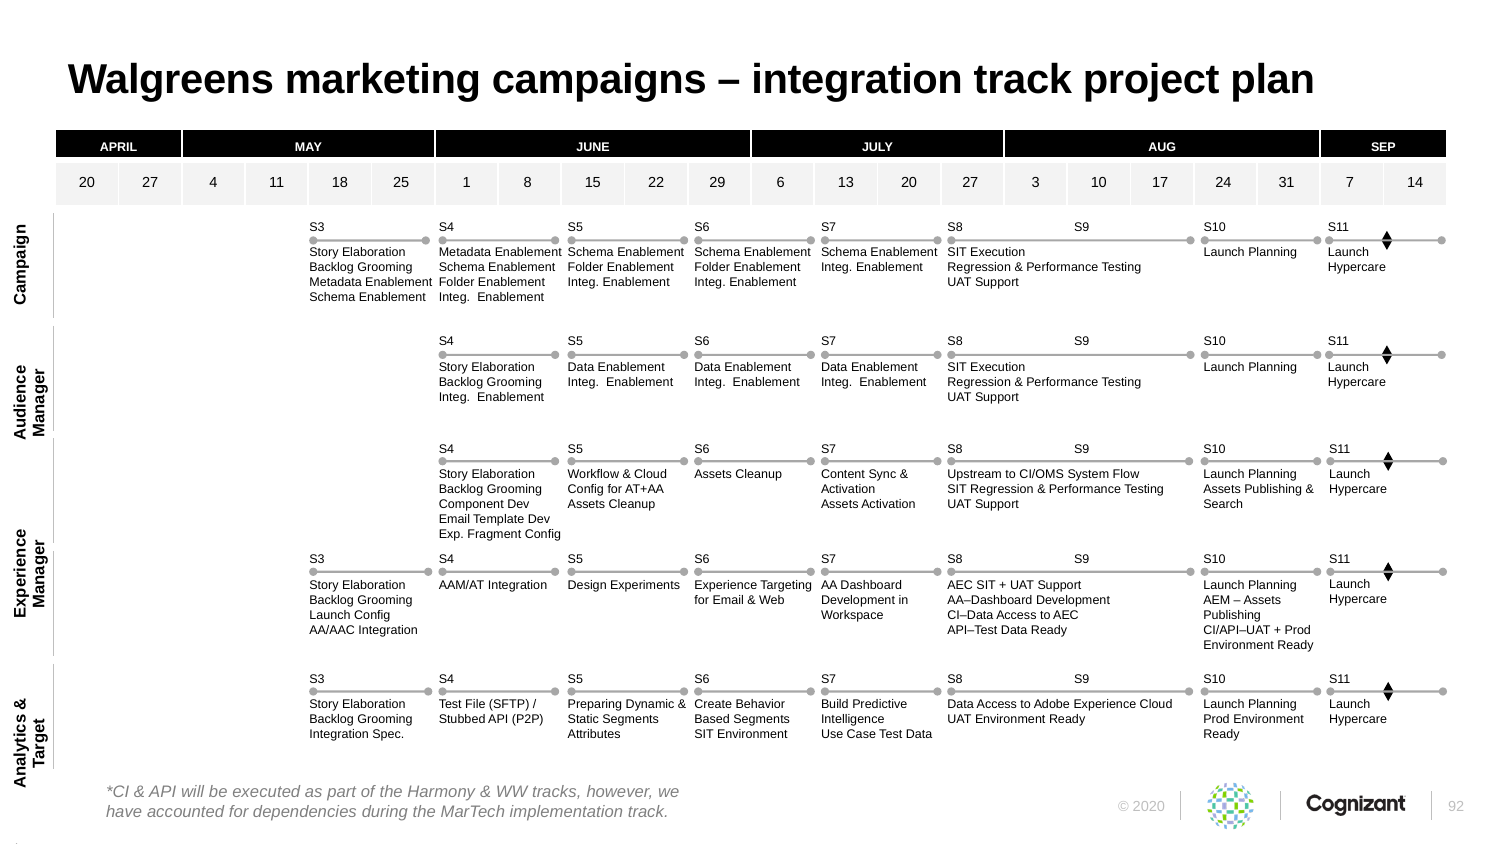

# Walgreens marketing campaigns – integration track project plan
| APRIL |  | MAY |  |  |  | JUNE |  |  |  |  | JULY |  |  |  | AUG |  |  |  |  | SEP |  |
| --- | --- | --- | --- | --- | --- | --- | --- | --- | --- | --- | --- | --- | --- | --- | --- | --- | --- | --- | --- | --- | --- |
| 20 | 27 | 4 | 11 | 18 | 25 | 1 | 8 | 15 | 22 | 29 | 6 | 13 | 20 | 27 | 3 | 10 | 17 | 24 | 31 | 7 | 14 |
| Campaign |
| --- |
| Audience Manager |
| Experience Manager |
| Analytics & Target |
| CI & API\* |
S4
Metadata Enablement
Schema Enablement
Folder Enablement
Integ.  Enablement

S5
Schema Enablement
Folder Enablement
Integ. Enablement
S6
Schema Enablement
Folder Enablement
Integ. Enablement
S7
Schema Enablement
Integ. Enablement
S8
SIT Execution
Regression & Performance Testing
UAT Support

S9
S10
Launch Planning
S11
Launch
Hypercare
S3
Story Elaboration
Backlog Grooming
Metadata Enablement
Schema Enablement

S4
Story Elaboration
Backlog Grooming
Integ.  Enablement
S5
Data Enablement
Integ.  Enablement
S6
Data Enablement
Integ.  Enablement
S7
Data Enablement
Integ.  Enablement
S8
SIT Execution
Regression & Performance Testing
UAT Support
S9
S10
Launch Planning
S11
Launch
Hypercare

S4
Story Elaboration
Backlog Grooming
Component Dev
Email Template Dev
Exp. Fragment Config
S5
Workflow & Cloud Config for AT+AA
Assets Cleanup
S6
Assets Cleanup
S7
Content Sync & Activation
Assets Activation
S8
Upstream to CI/OMS System Flow
SIT Regression & Performance Testing
UAT Support

S9
S10
Launch Planning
Assets Publishing & Search
S11
Launch
Hypercare

S11
Launch
Hypercare
S3
Story Elaboration
Backlog Grooming
Launch Config
AA/AAC Integration
S4
AAM/AT Integration
S5
Design Experiments
S6
Experience Targeting for Email & Web
S7
AA Dashboard Development in Workspace
S8
AEC SIT + UAT Support
AA–Dashboard Development
CI–Data Access to AEC
API–Test Data Ready
S9
S10
Launch Planning
AEM – Assets Publishing
CI/API–UAT + Prod Environment Ready

S11
Launch
Hypercare
S3
Story Elaboration
Backlog Grooming
Integration Spec.
S4
Test File (SFTP) / Stubbed API (P2P)
S5
Preparing Dynamic & Static Segments
Attributes
S6
Create Behavior Based Segments
SIT Environment

S7
Build Predictive Intelligence
Use Case Test Data

S8
Data Access to Adobe Experience Cloud
UAT Environment Ready
S9
S10
Launch Planning
Prod Environment Ready

*CI & API will be executed as part of the Harmony & WW tracks, however, we have accounted for dependencies during the MarTech implementation track.
92
© 2020